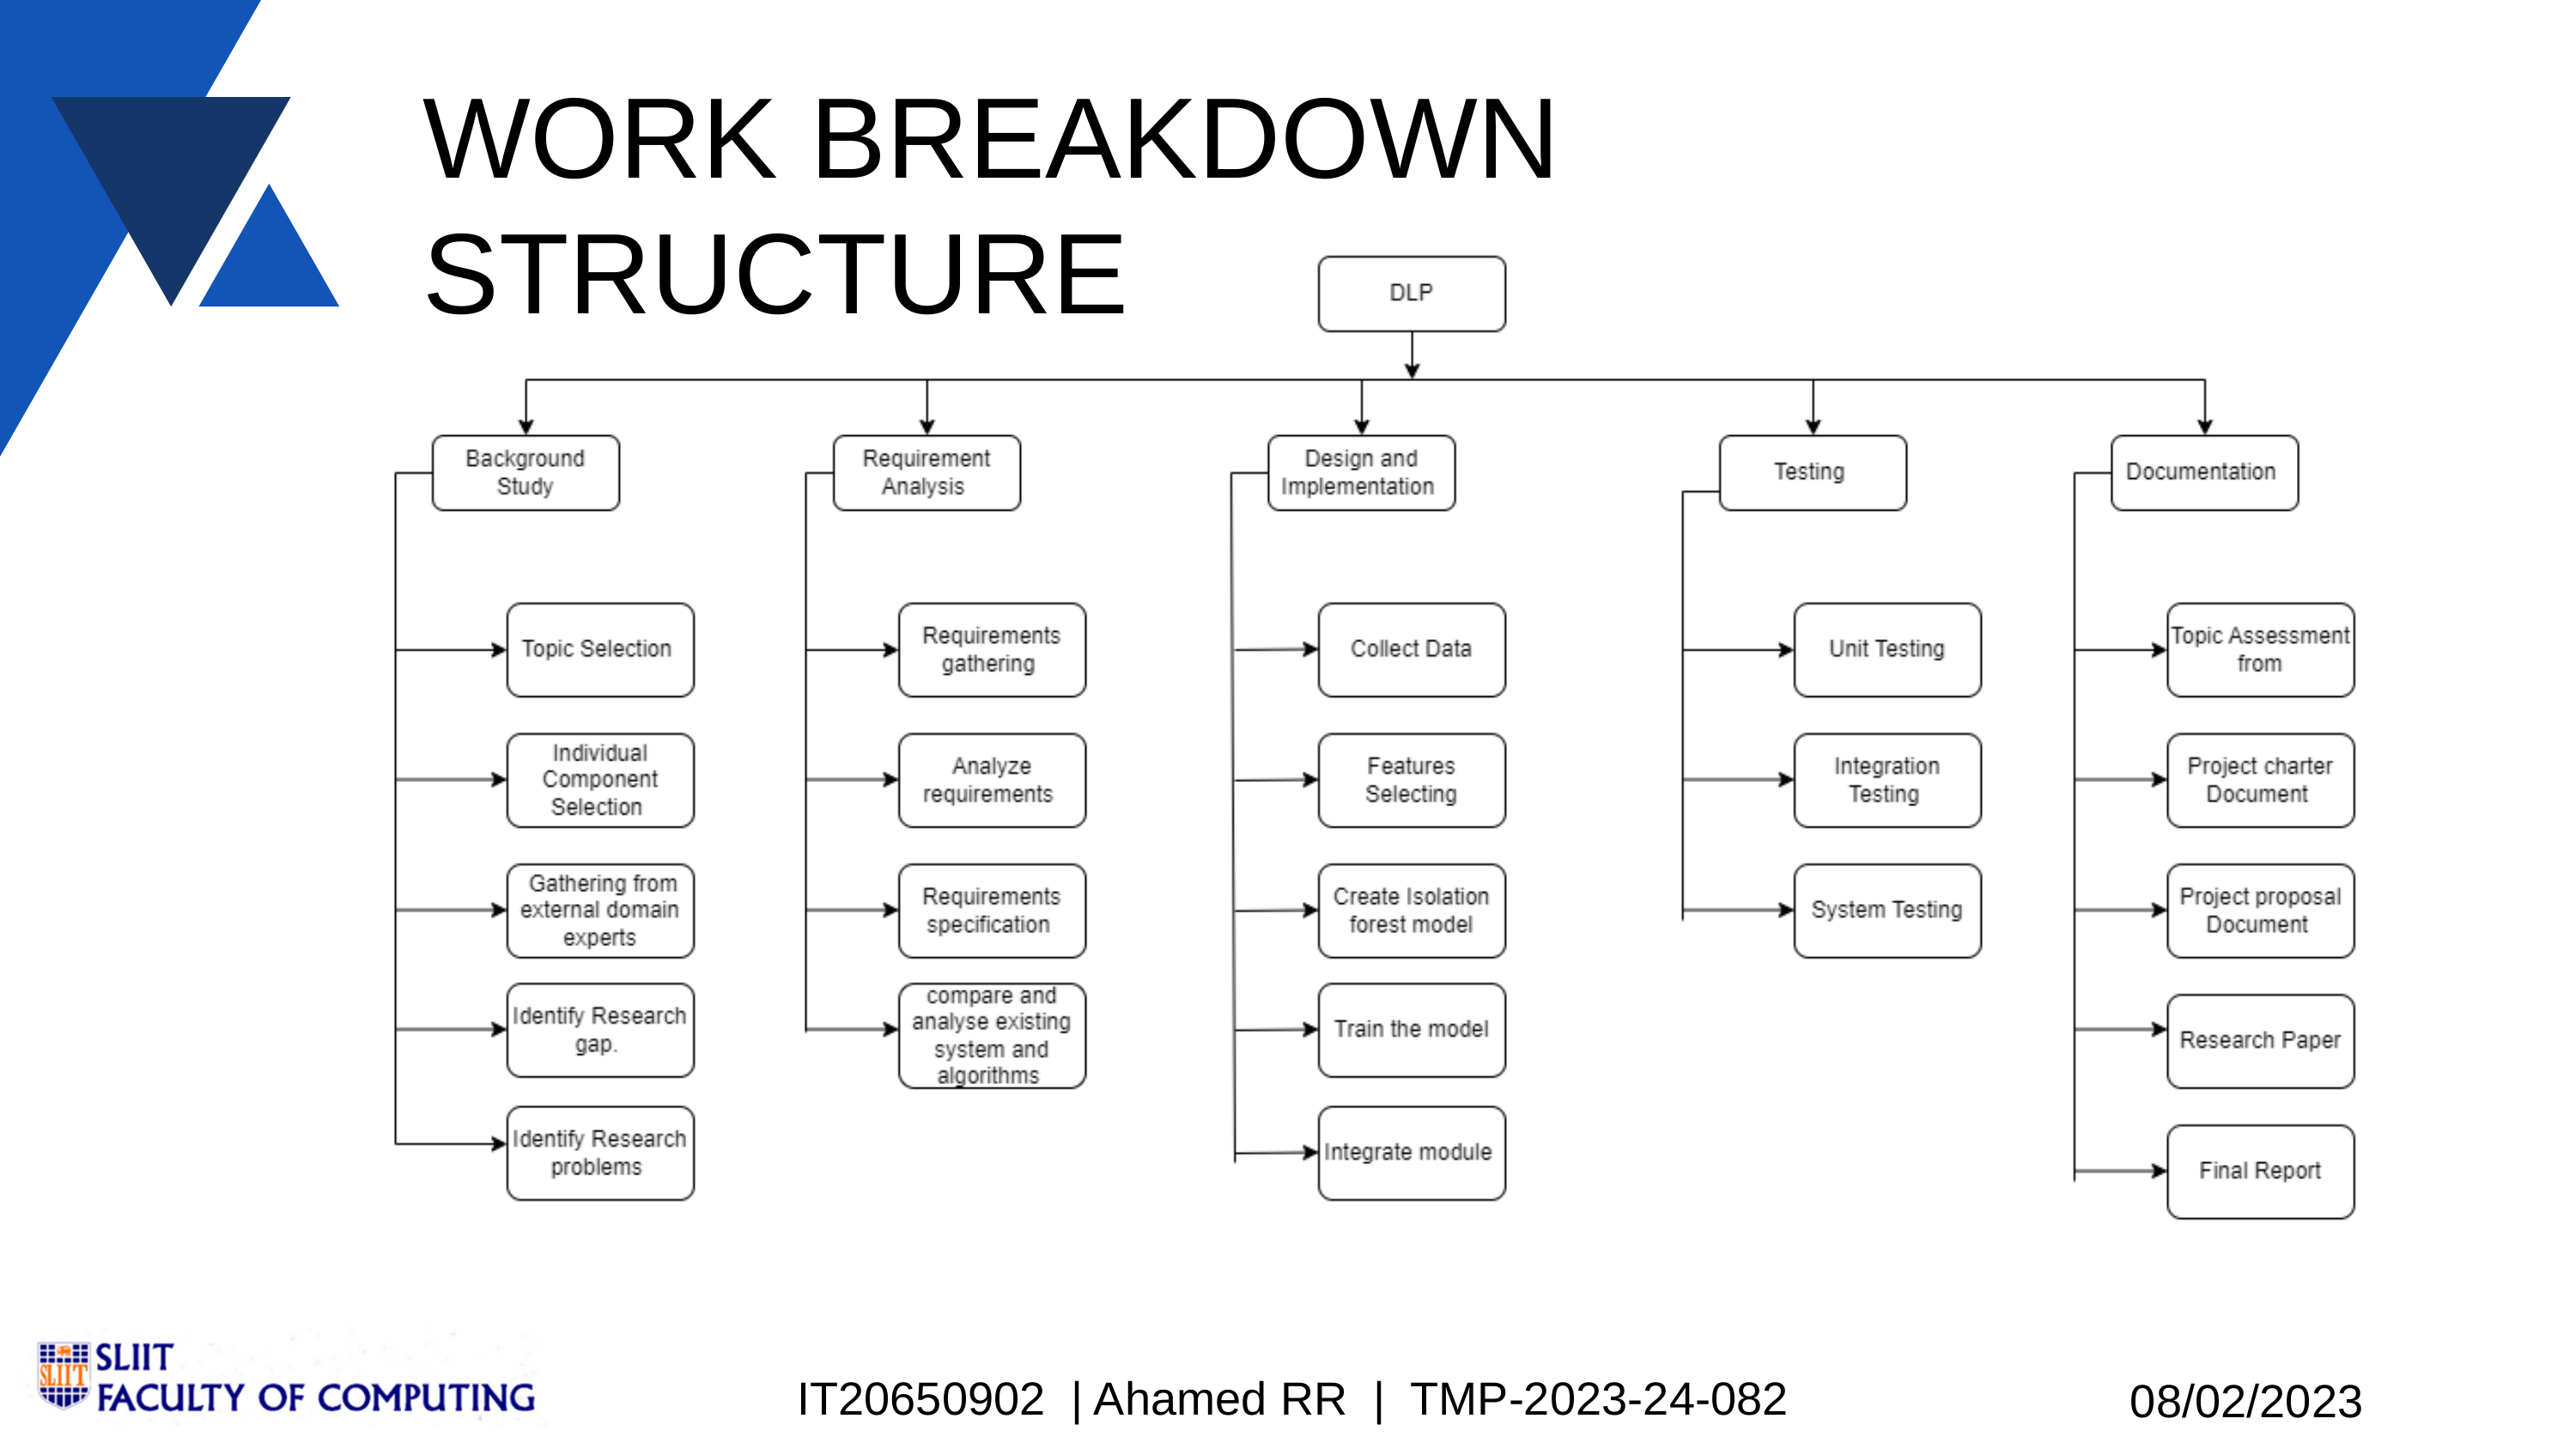

WORK BREAKDOWN STRUCTURE

IT20650902  | Ahamed RR  |  TMP-2023-24-082
08/02/2023